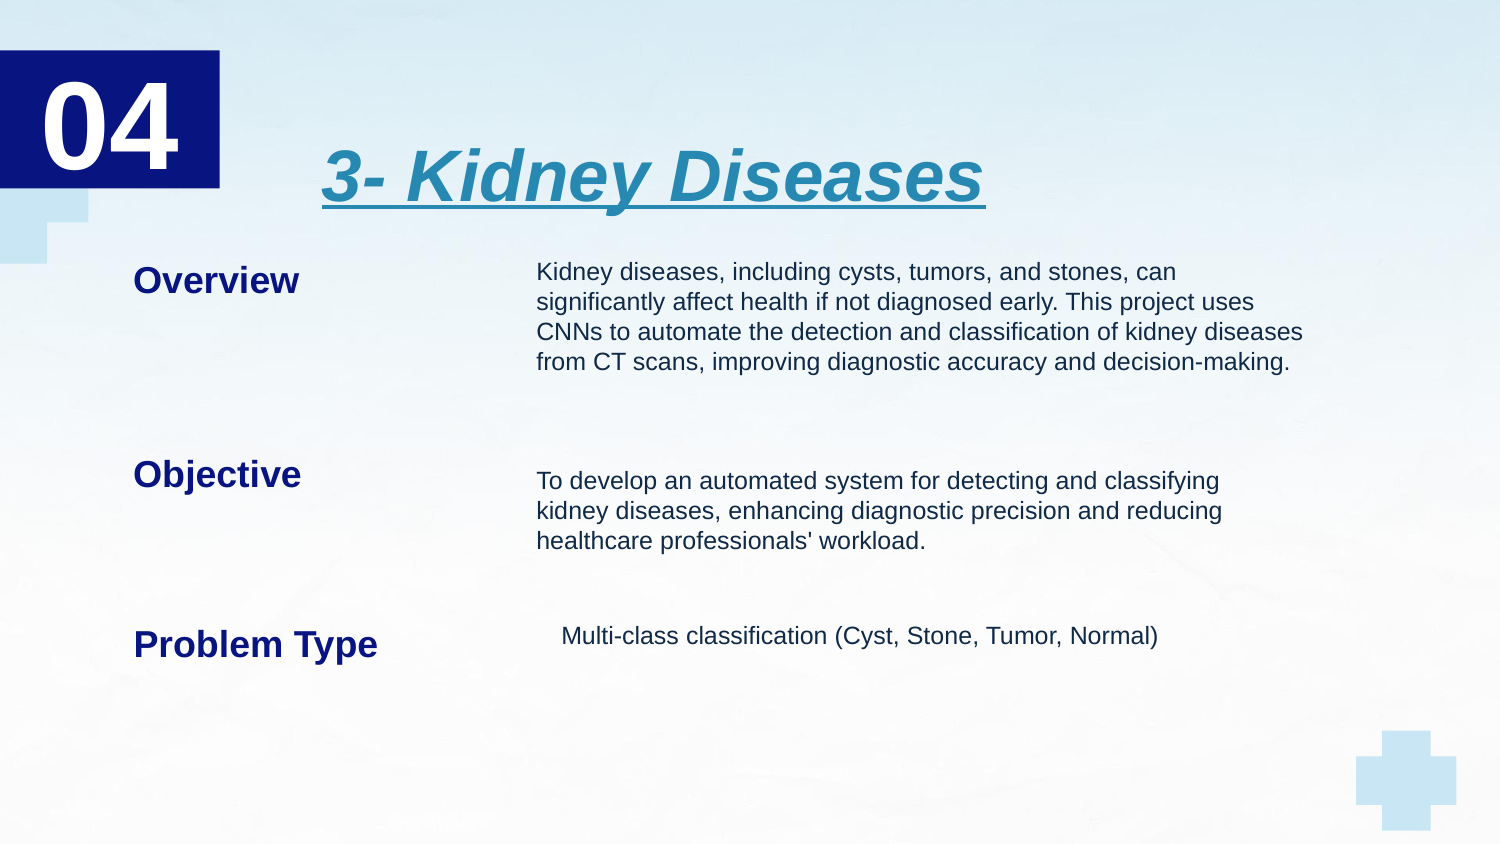

# 3- Kidney Diseases

04
Overview
Kidney diseases, including cysts, tumors, and stones, can significantly affect health if not diagnosed early. This project uses CNNs to automate the detection and classification of kidney diseases from CT scans, improving diagnostic accuracy and decision-making.
Objective
To develop an automated system for detecting and classifying kidney diseases, enhancing diagnostic precision and reducing healthcare professionals' workload.
Problem Type
Multi-class classification (Cyst, Stone, Tumor, Normal)